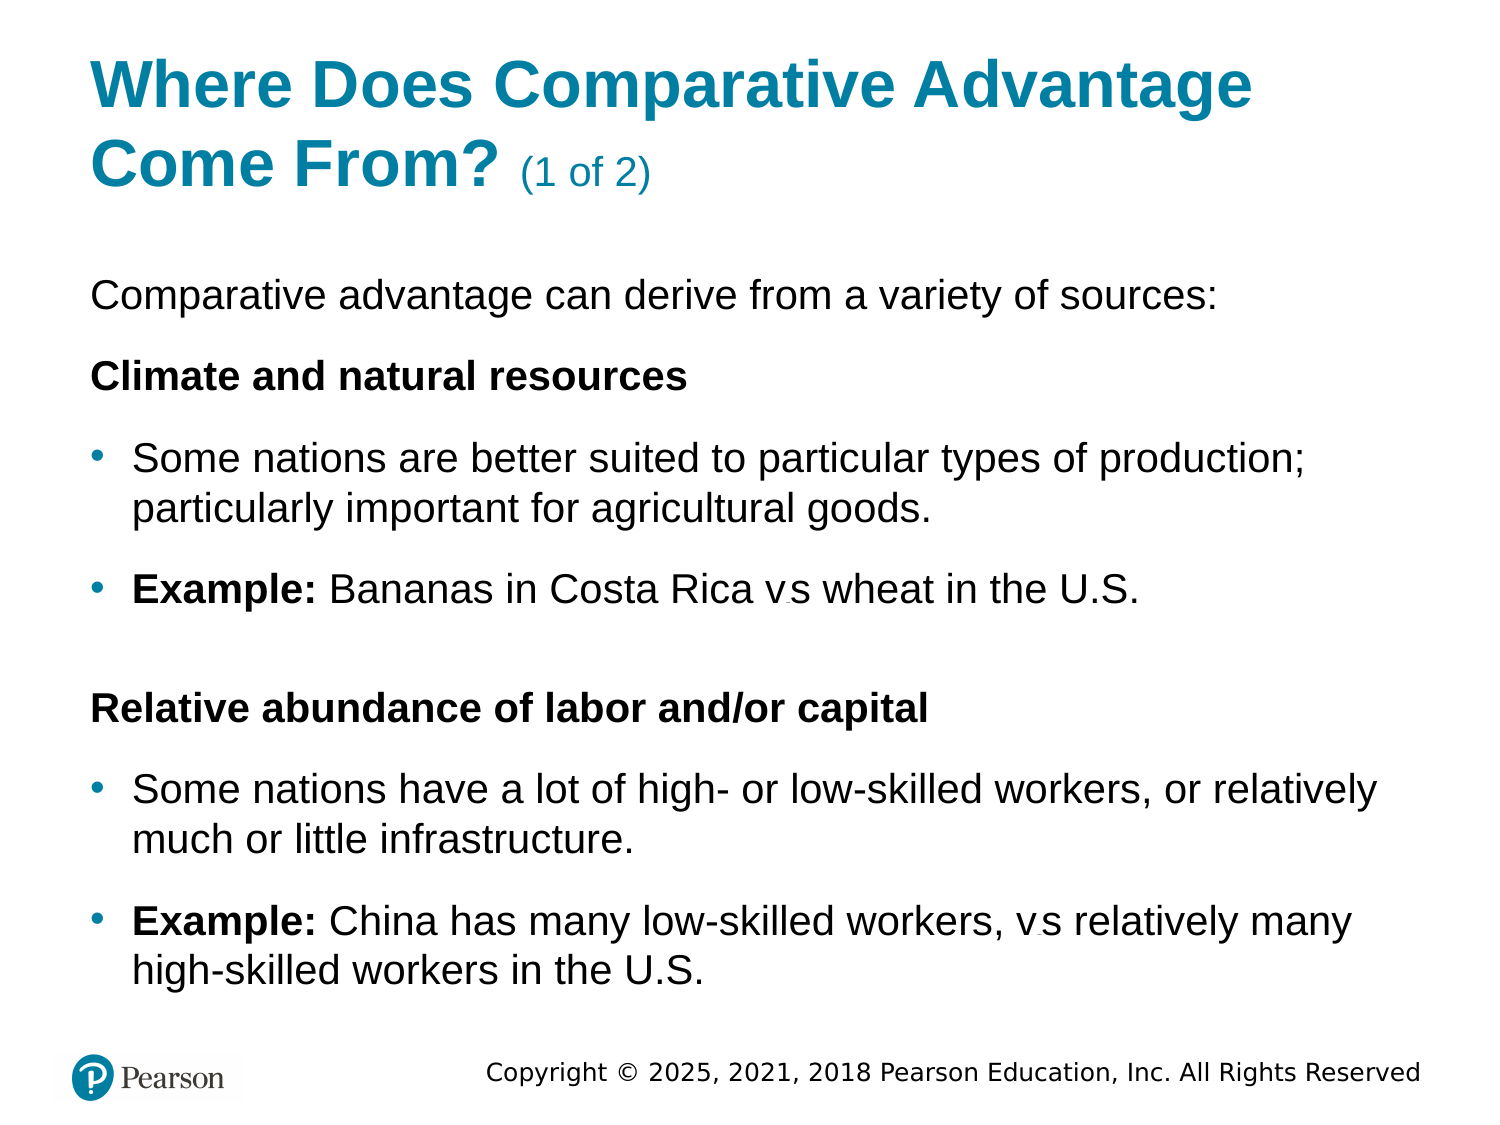

# Where Does Comparative Advantage Come From? (1 of 2)
Comparative advantage can derive from a variety of sources:
Climate and natural resources
Some nations are better suited to particular types of production; particularly important for agricultural goods.
Example: Bananas in Costa Rica versus wheat in the U.S.
Relative abundance of labor and/or capital
Some nations have a lot of high- or low-skilled workers, or relatively much or little infrastructure.
Example: China has many low-skilled workers, versus relatively many high-skilled workers in the U.S.